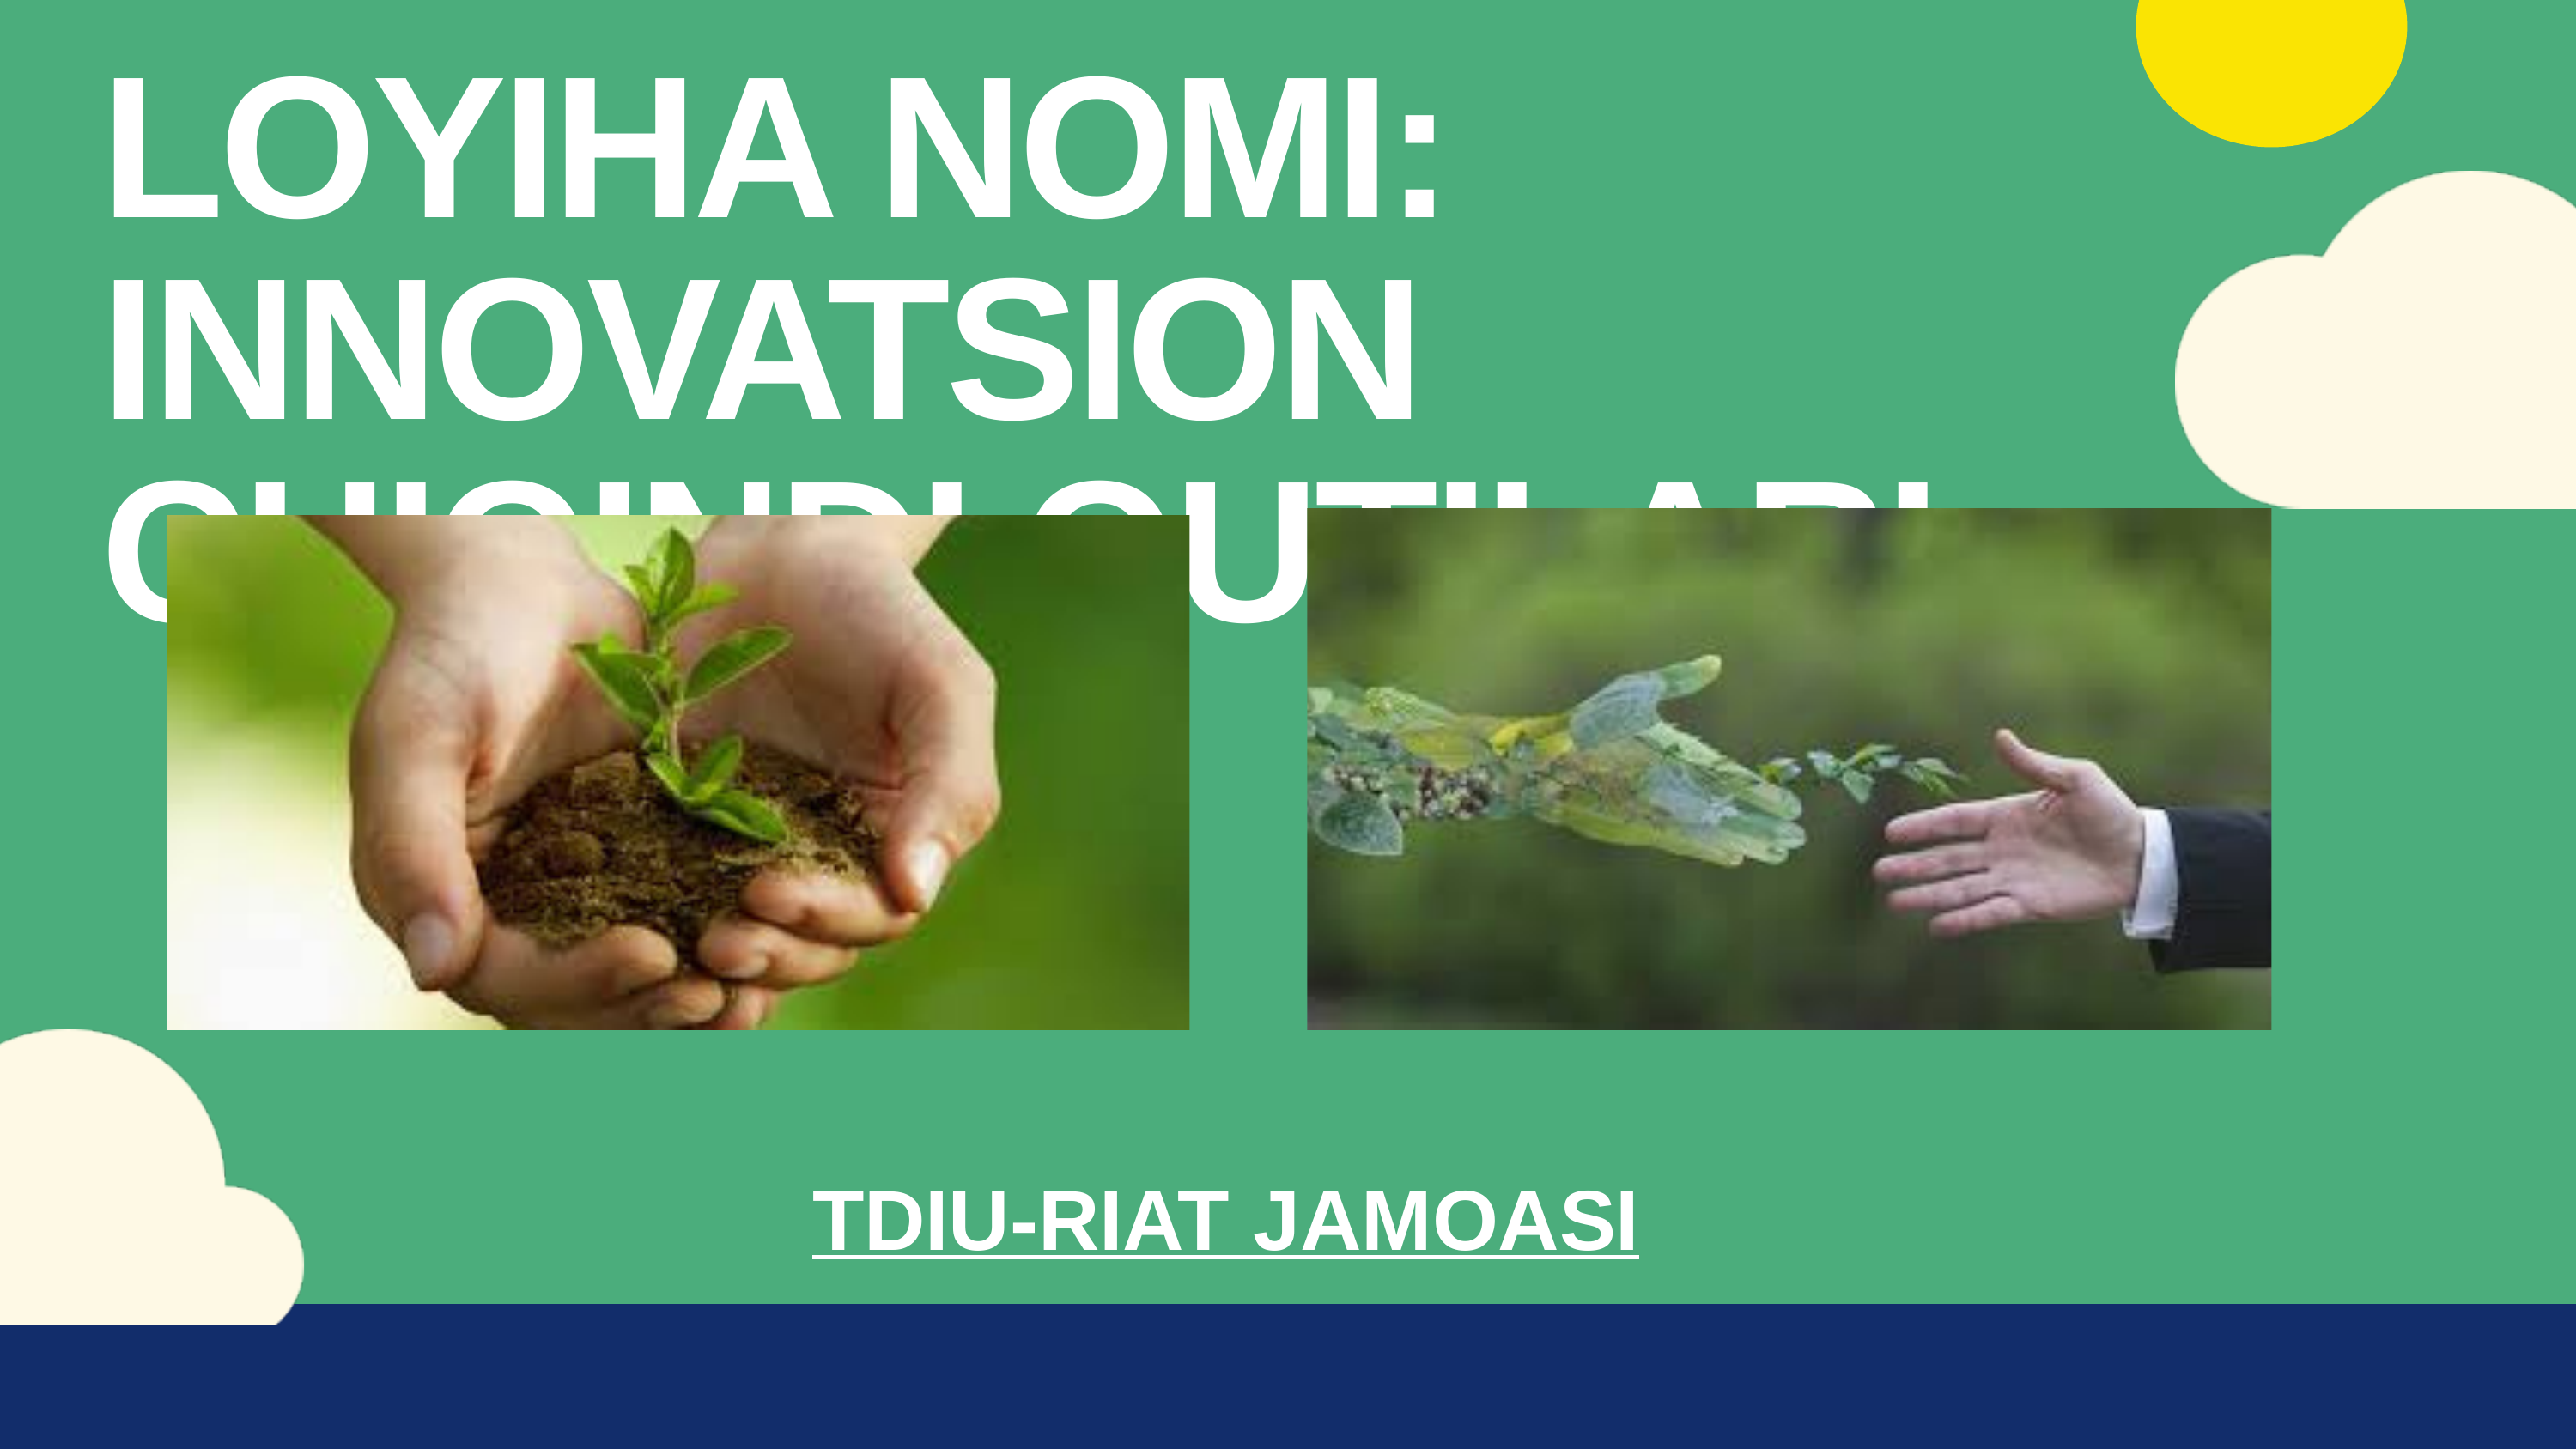

LOYIHA NOMI: INNOVATSION          CHIQINDI QUTILARI

TDIU-RIAT JAMOASI